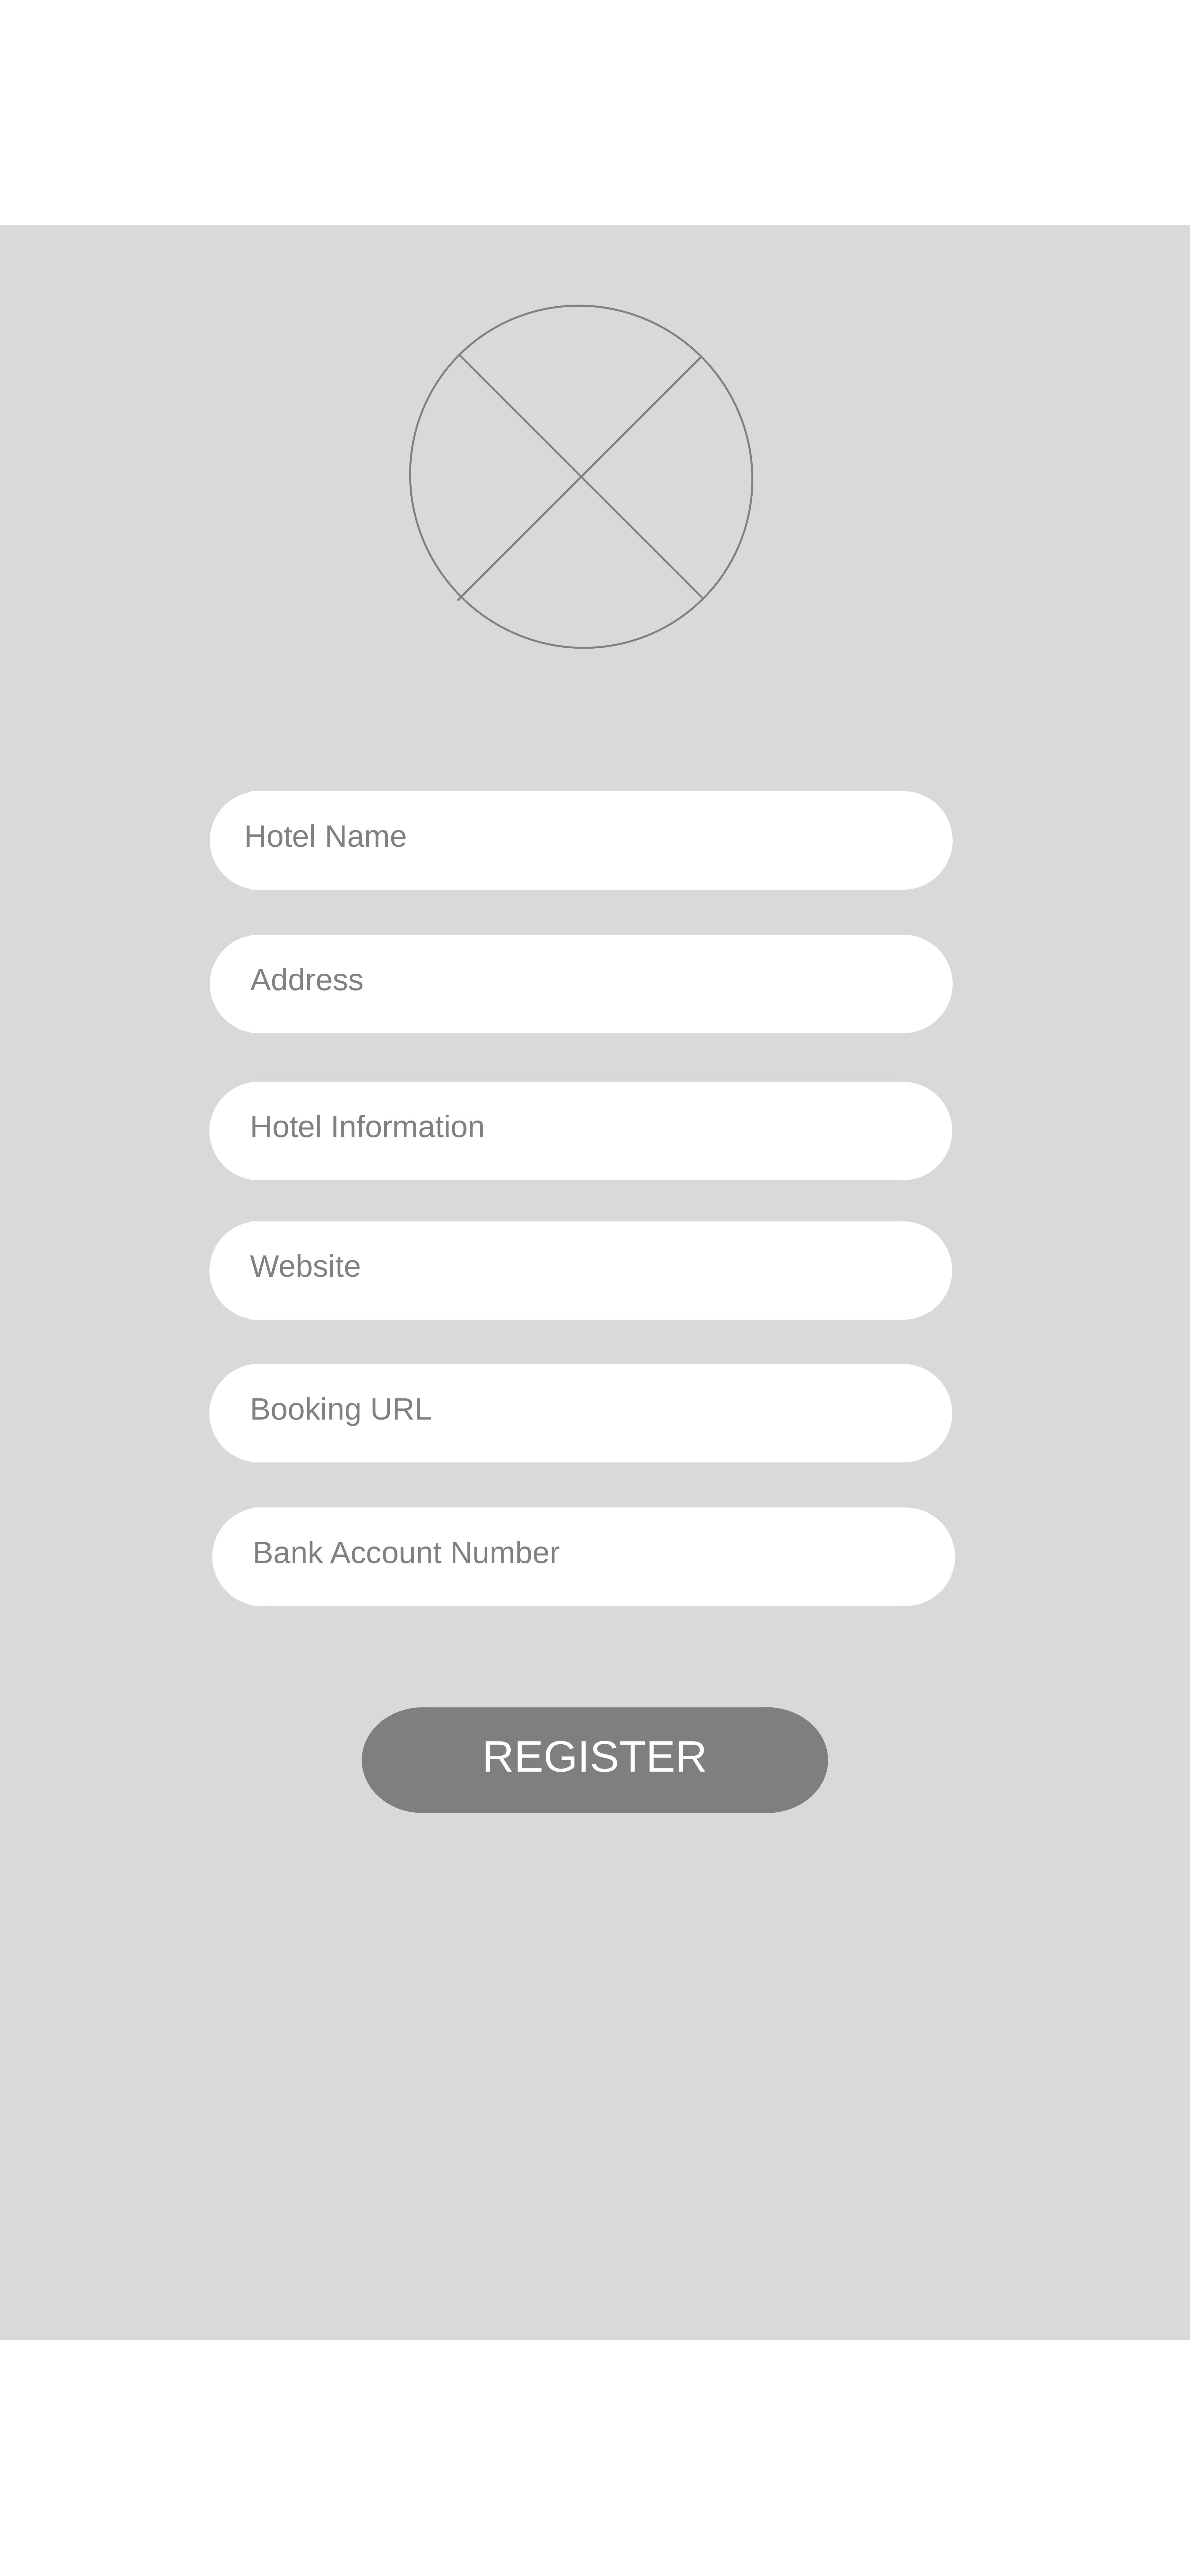

Hotel Name

Address

Hotel Information

Website

Booking URL

Bank Account Number

REGISTER